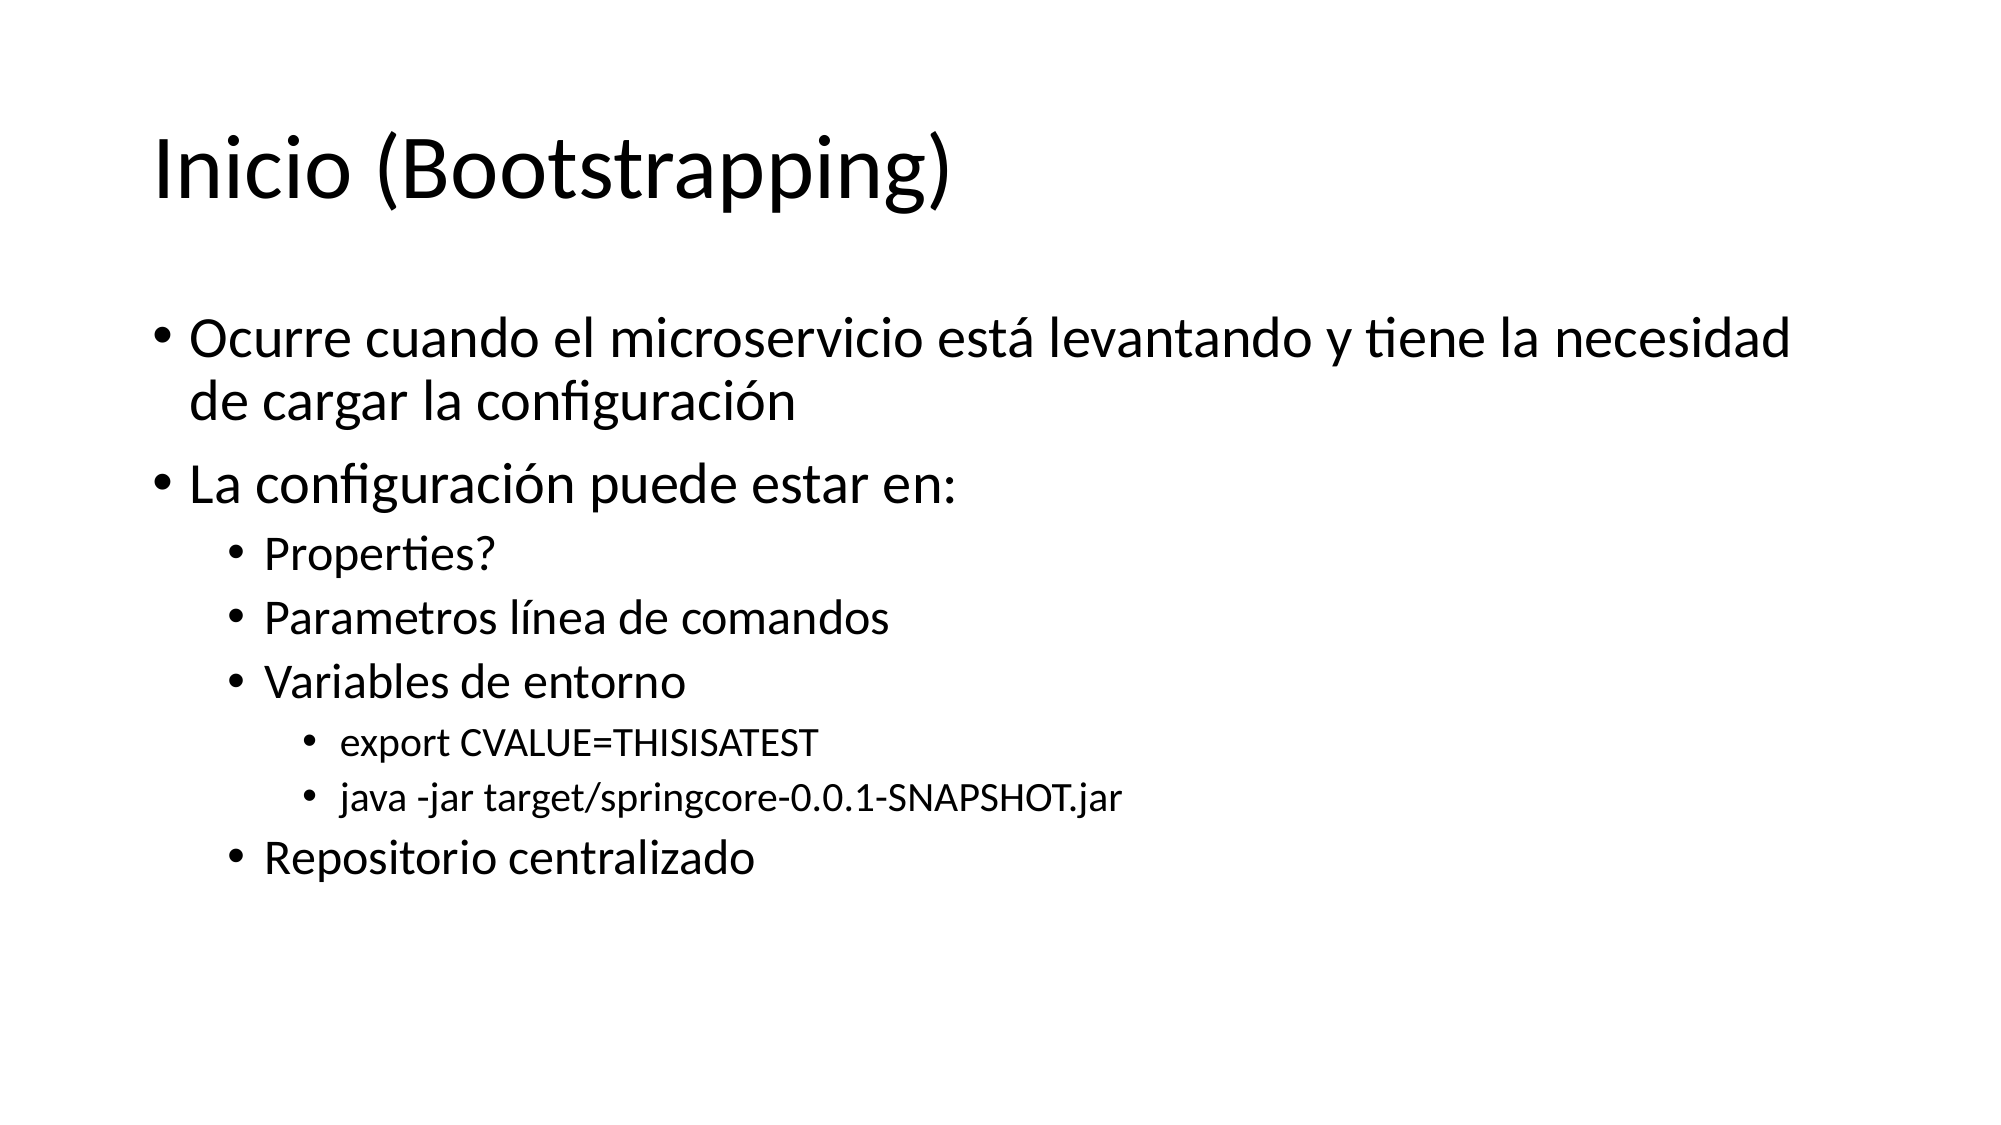

# Inicio (Bootstrapping)
Ocurre cuando el microservicio está levantando y tiene la necesidad de cargar la configuración
La configuración puede estar en:
Properties?
Parametros línea de comandos
Variables de entorno
export CVALUE=THISISATEST
java -jar target/springcore-0.0.1-SNAPSHOT.jar
Repositorio centralizado